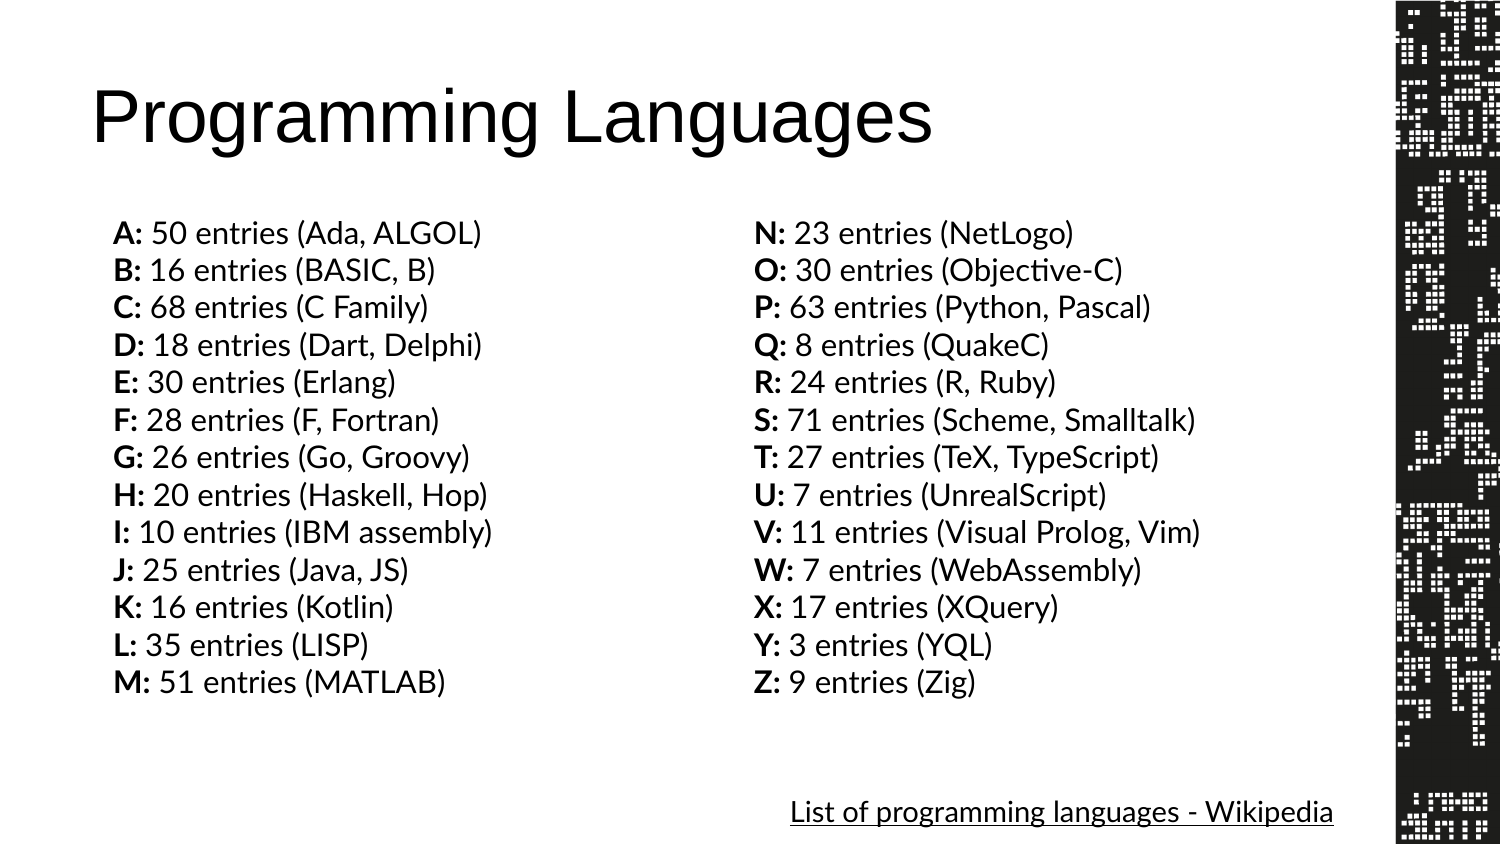

Programming Languages
A: 50 entries (Ada, ALGOL)
B: 16 entries (BASIC, B)
C: 68 entries (C Family)
D: 18 entries (Dart, Delphi)
E: 30 entries (Erlang)
F: 28 entries (F, Fortran)
G: 26 entries (Go, Groovy)
H: 20 entries (Haskell, Hop)
I: 10 entries (IBM assembly)
J: 25 entries (Java, JS)
K: 16 entries (Kotlin)
L: 35 entries (LISP)
M: 51 entries (MATLAB)

N: 23 entries (NetLogo)
O: 30 entries (Objective-C)
P: 63 entries (Python, Pascal)
Q: 8 entries (QuakeC)
R: 24 entries (R, Ruby)
S: 71 entries (Scheme, Smalltalk)
T: 27 entries (TeX, TypeScript)
U: 7 entries (UnrealScript)
V: 11 entries (Visual Prolog, Vim)
W: 7 entries (WebAssembly)
X: 17 entries (XQuery)
Y: 3 entries (YQL)
Z: 9 entries (Zig)
List of programming languages - Wikipedia